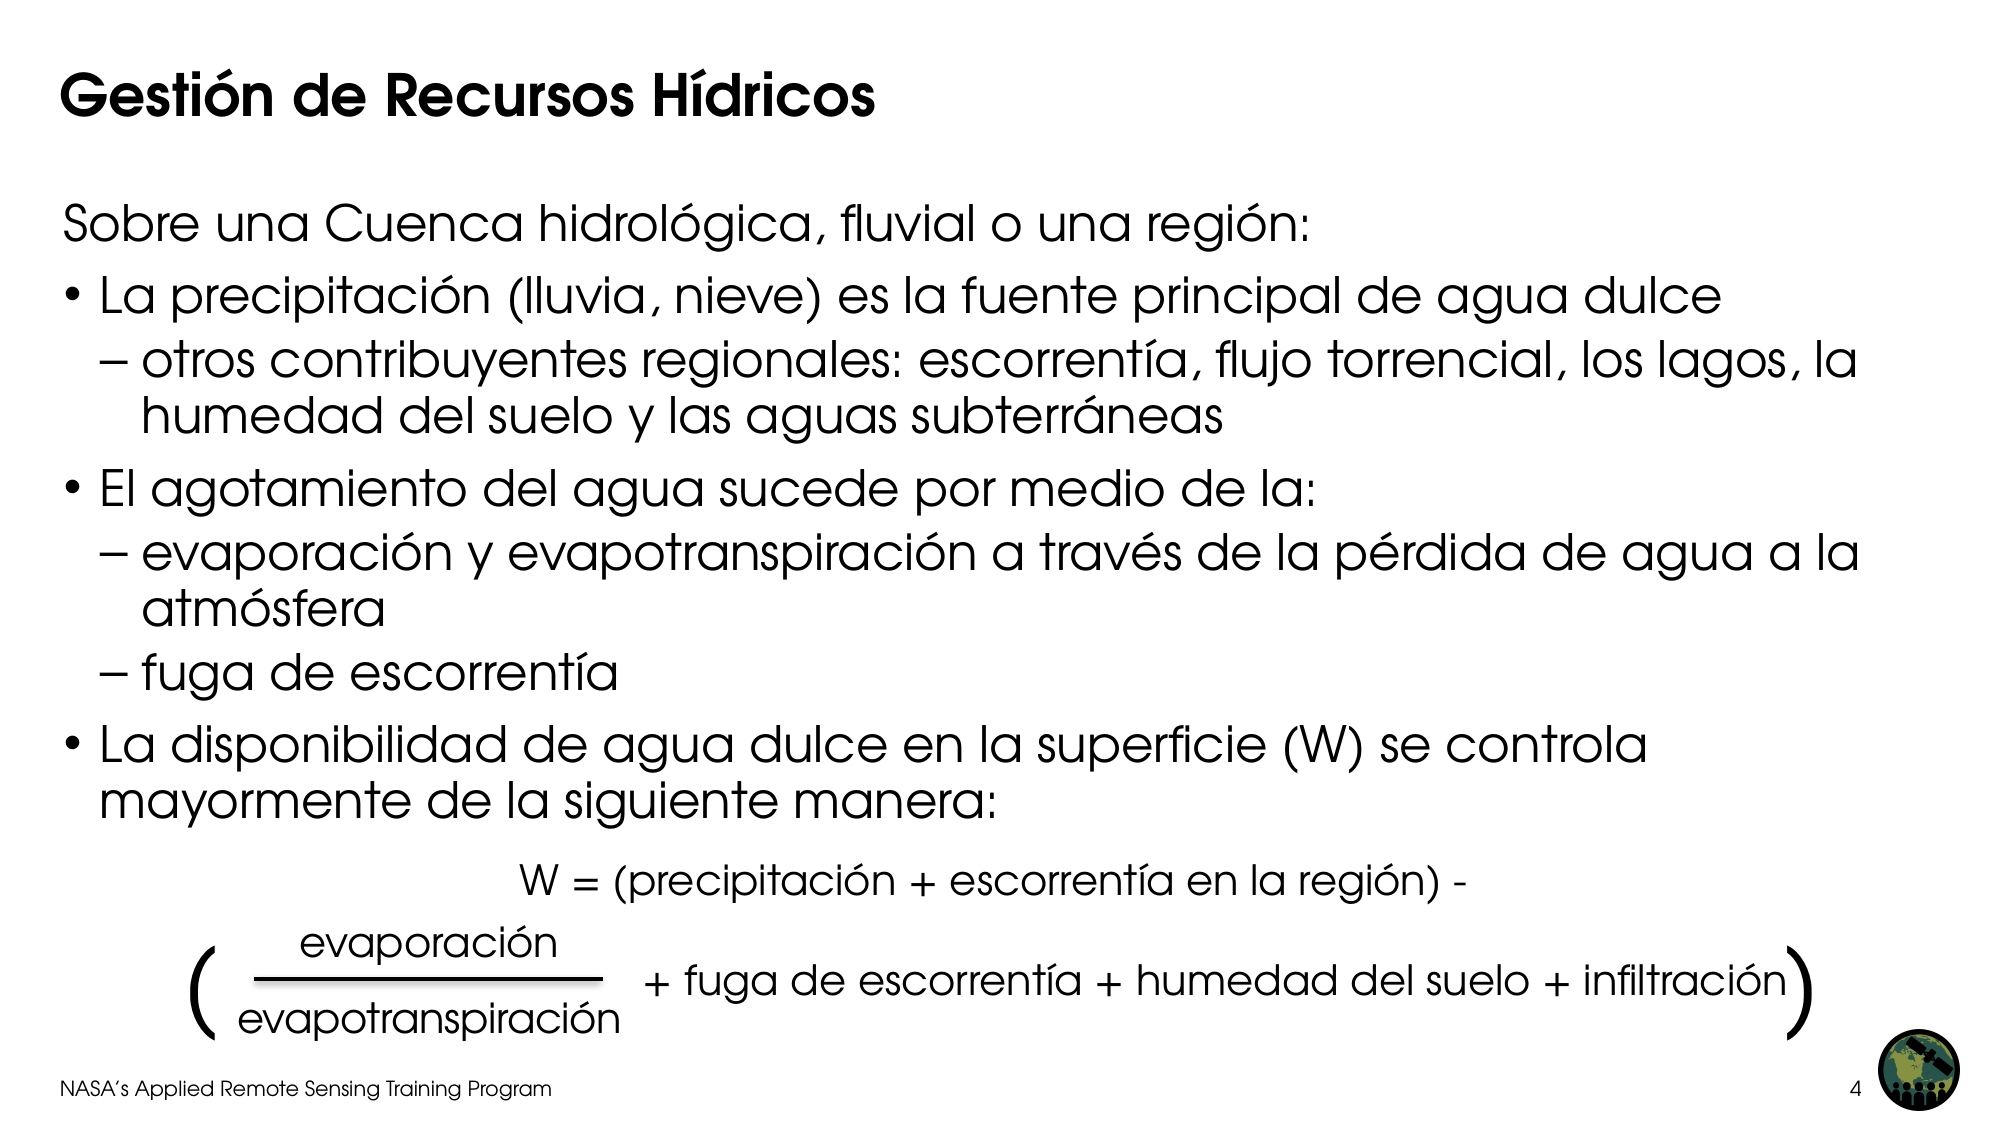

# Gestión de Recursos Hídricos
Sobre una Cuenca hidrológica, fluvial o una región:
La precipitación (lluvia, nieve) es la fuente principal de agua dulce
otros contribuyentes regionales: escorrentía, flujo torrencial, los lagos, la humedad del suelo y las aguas subterráneas
El agotamiento del agua sucede por medio de la:
evaporación y evapotranspiración a través de la pérdida de agua a la atmósfera
fuga de escorrentía
La disponibilidad de agua dulce en la superficie (W) se controla mayormente de la siguiente manera:
W = (precipitación + escorrentía en la región) -
evaporación
evapotranspiración
)
+ fuga de escorrentía + humedad del suelo + infiltración
(